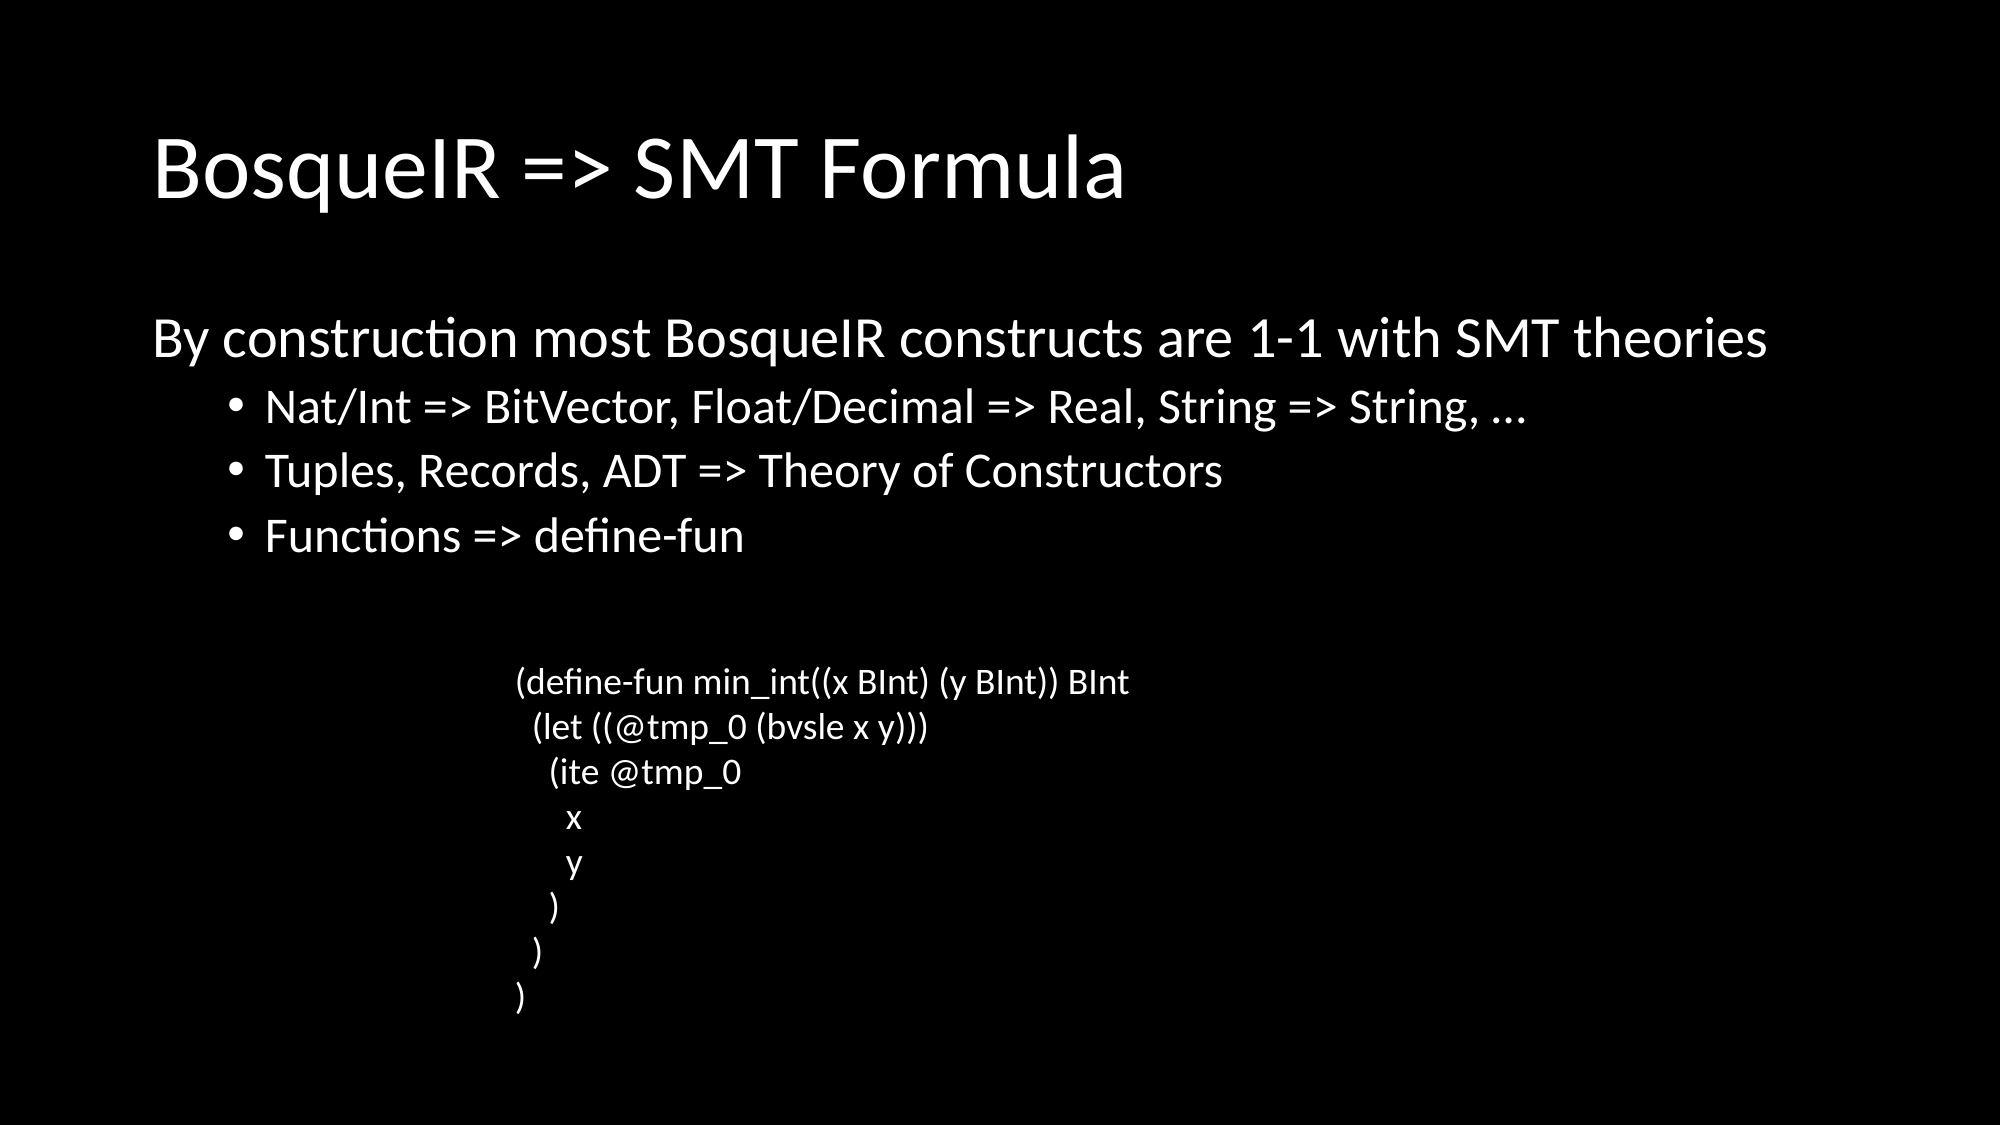

# BosqueIR => SMT Formula
By construction most BosqueIR constructs are 1-1 with SMT theories
Nat/Int => BitVector, Float/Decimal => Real, String => String, …
Tuples, Records, ADT => Theory of Constructors
Functions => define-fun

(define-fun min_int((x BInt) (y BInt)) BInt
  (let ((@tmp_0 (bvsle x y)))
    (ite @tmp_0
      x
      y
    )
  )
)